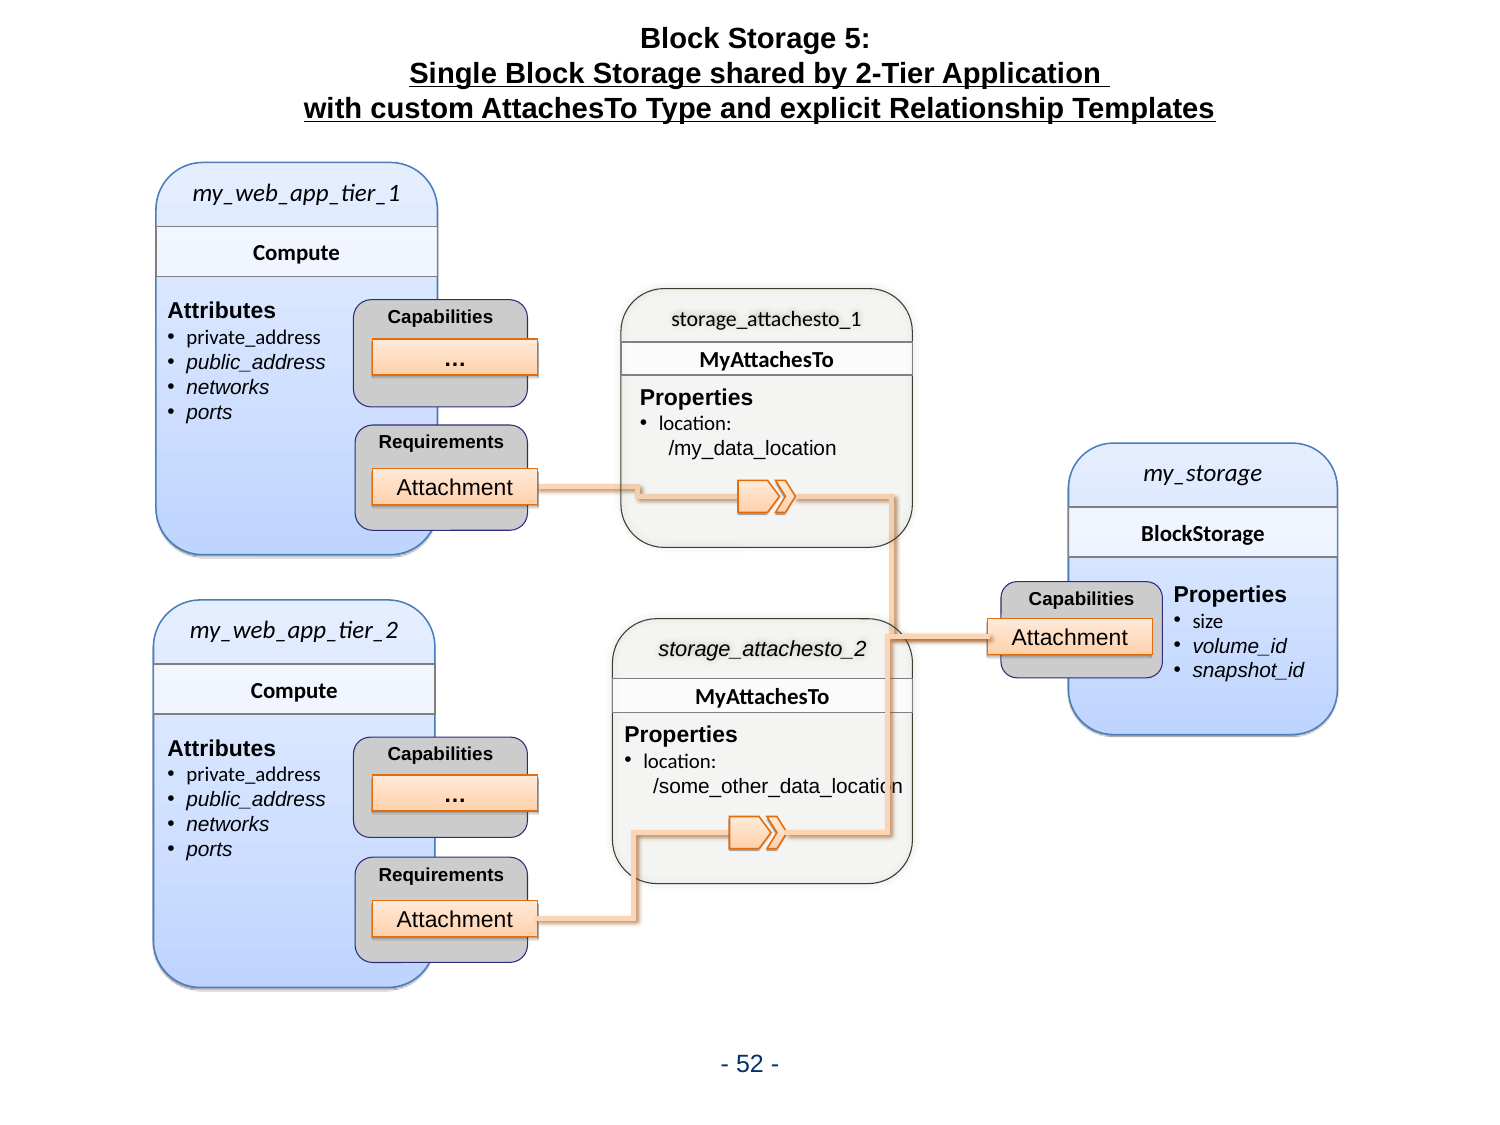

Block Storage 5:
Single Block Storage shared by 2-Tier Application
with custom AttachesTo Type and explicit Relationship Templates
my_web_app_tier_1
Compute
Attributes
private_address
public_address
networks
ports
storage_attachesto_1
Capabilities
…
MyAttachesTo
Properties
location:
     /my_data_location
Requirements
my_storage
BlockStorage
Properties
size
volume_id
snapshot_id
Capabilities
Attachment
Attachment

my_web_app_tier_2
storage_attachesto_2
Compute
MyAttachesTo
Properties
location:
     /some_other_data_location
Attributes
private_address
public_address
networks
ports
Capabilities
…

Requirements
Attachment
- 52 -